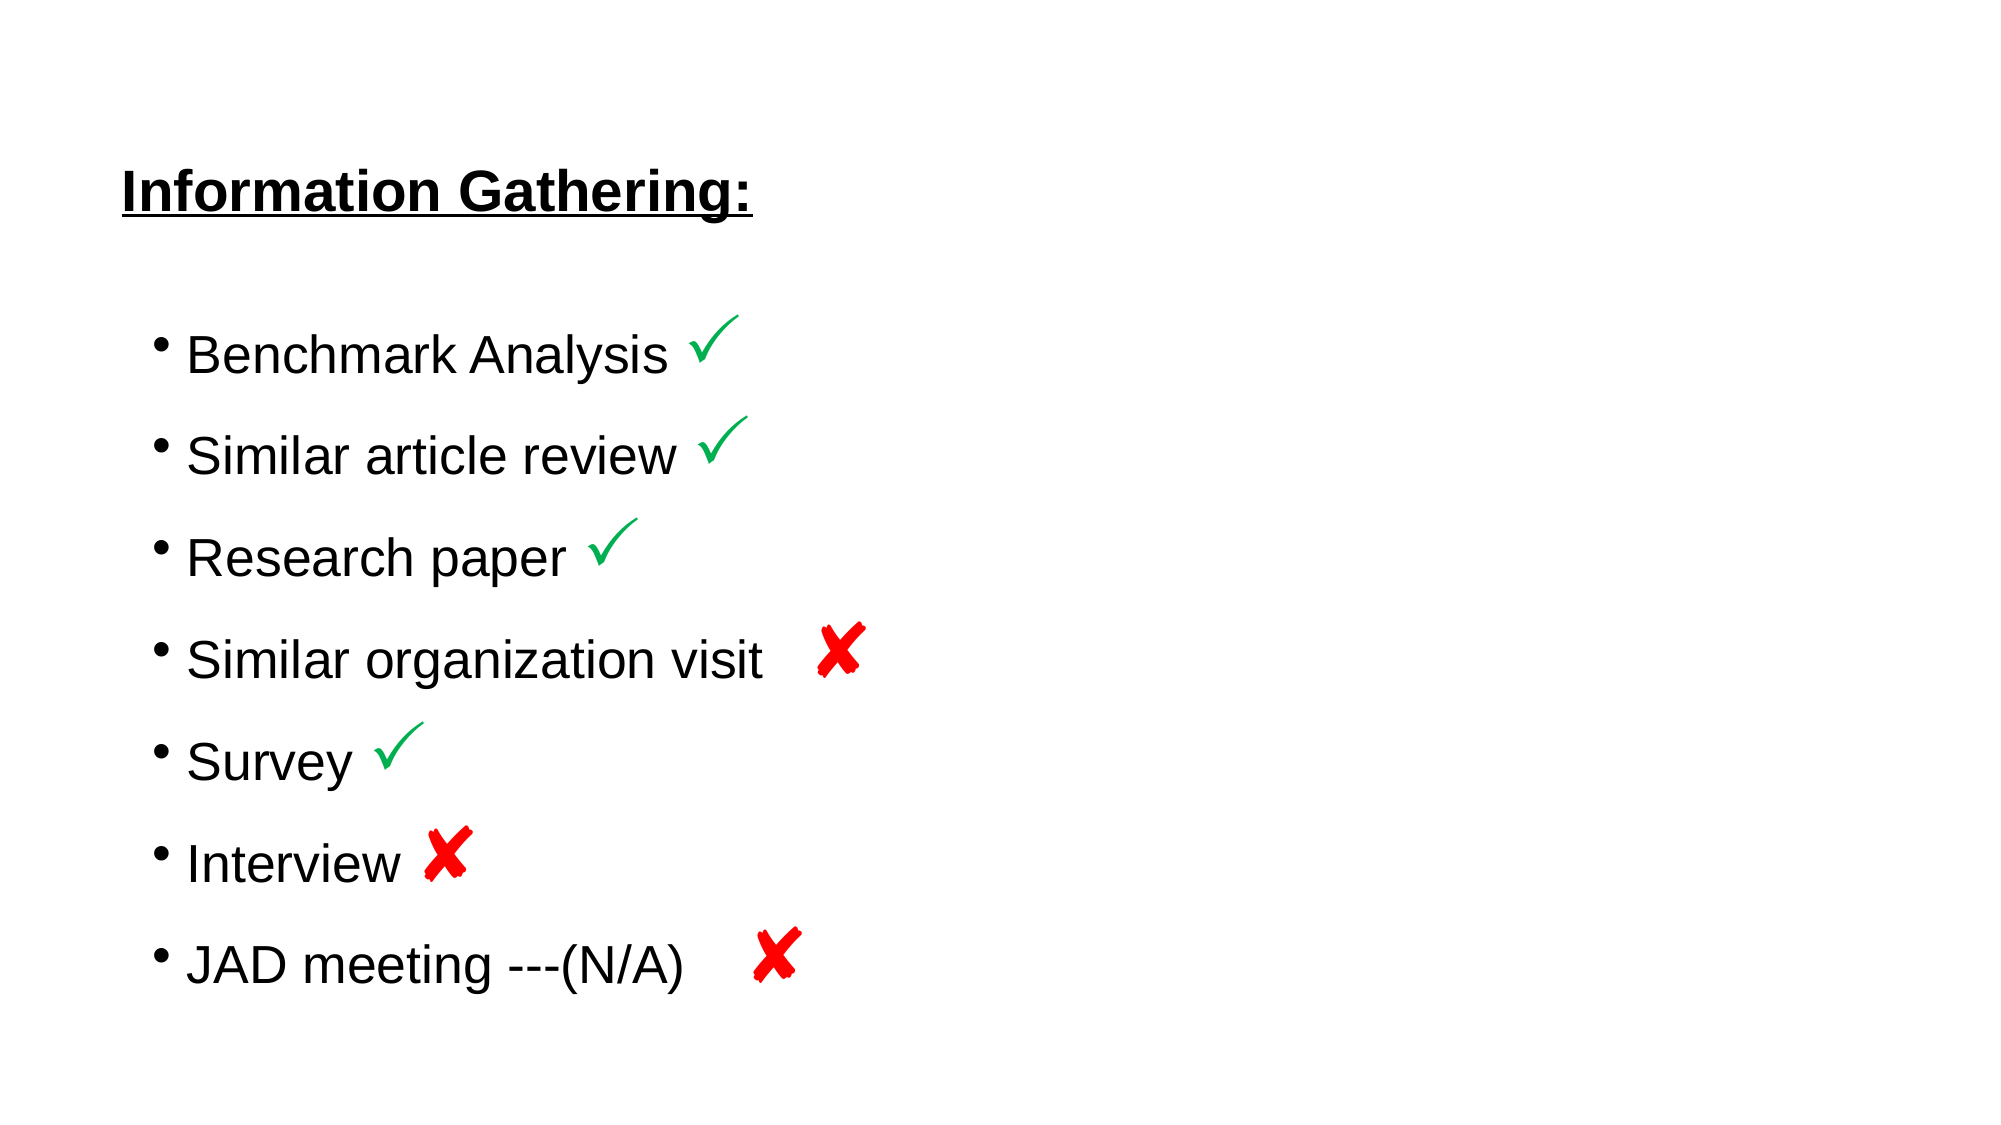

Information Gathering:
Benchmark Analysis 🗸
Similar article review 🗸
Research paper 🗸
Similar organization visit   ✘
Survey 🗸
Interview ✘
JAD meeting ---(N/A)    ✘